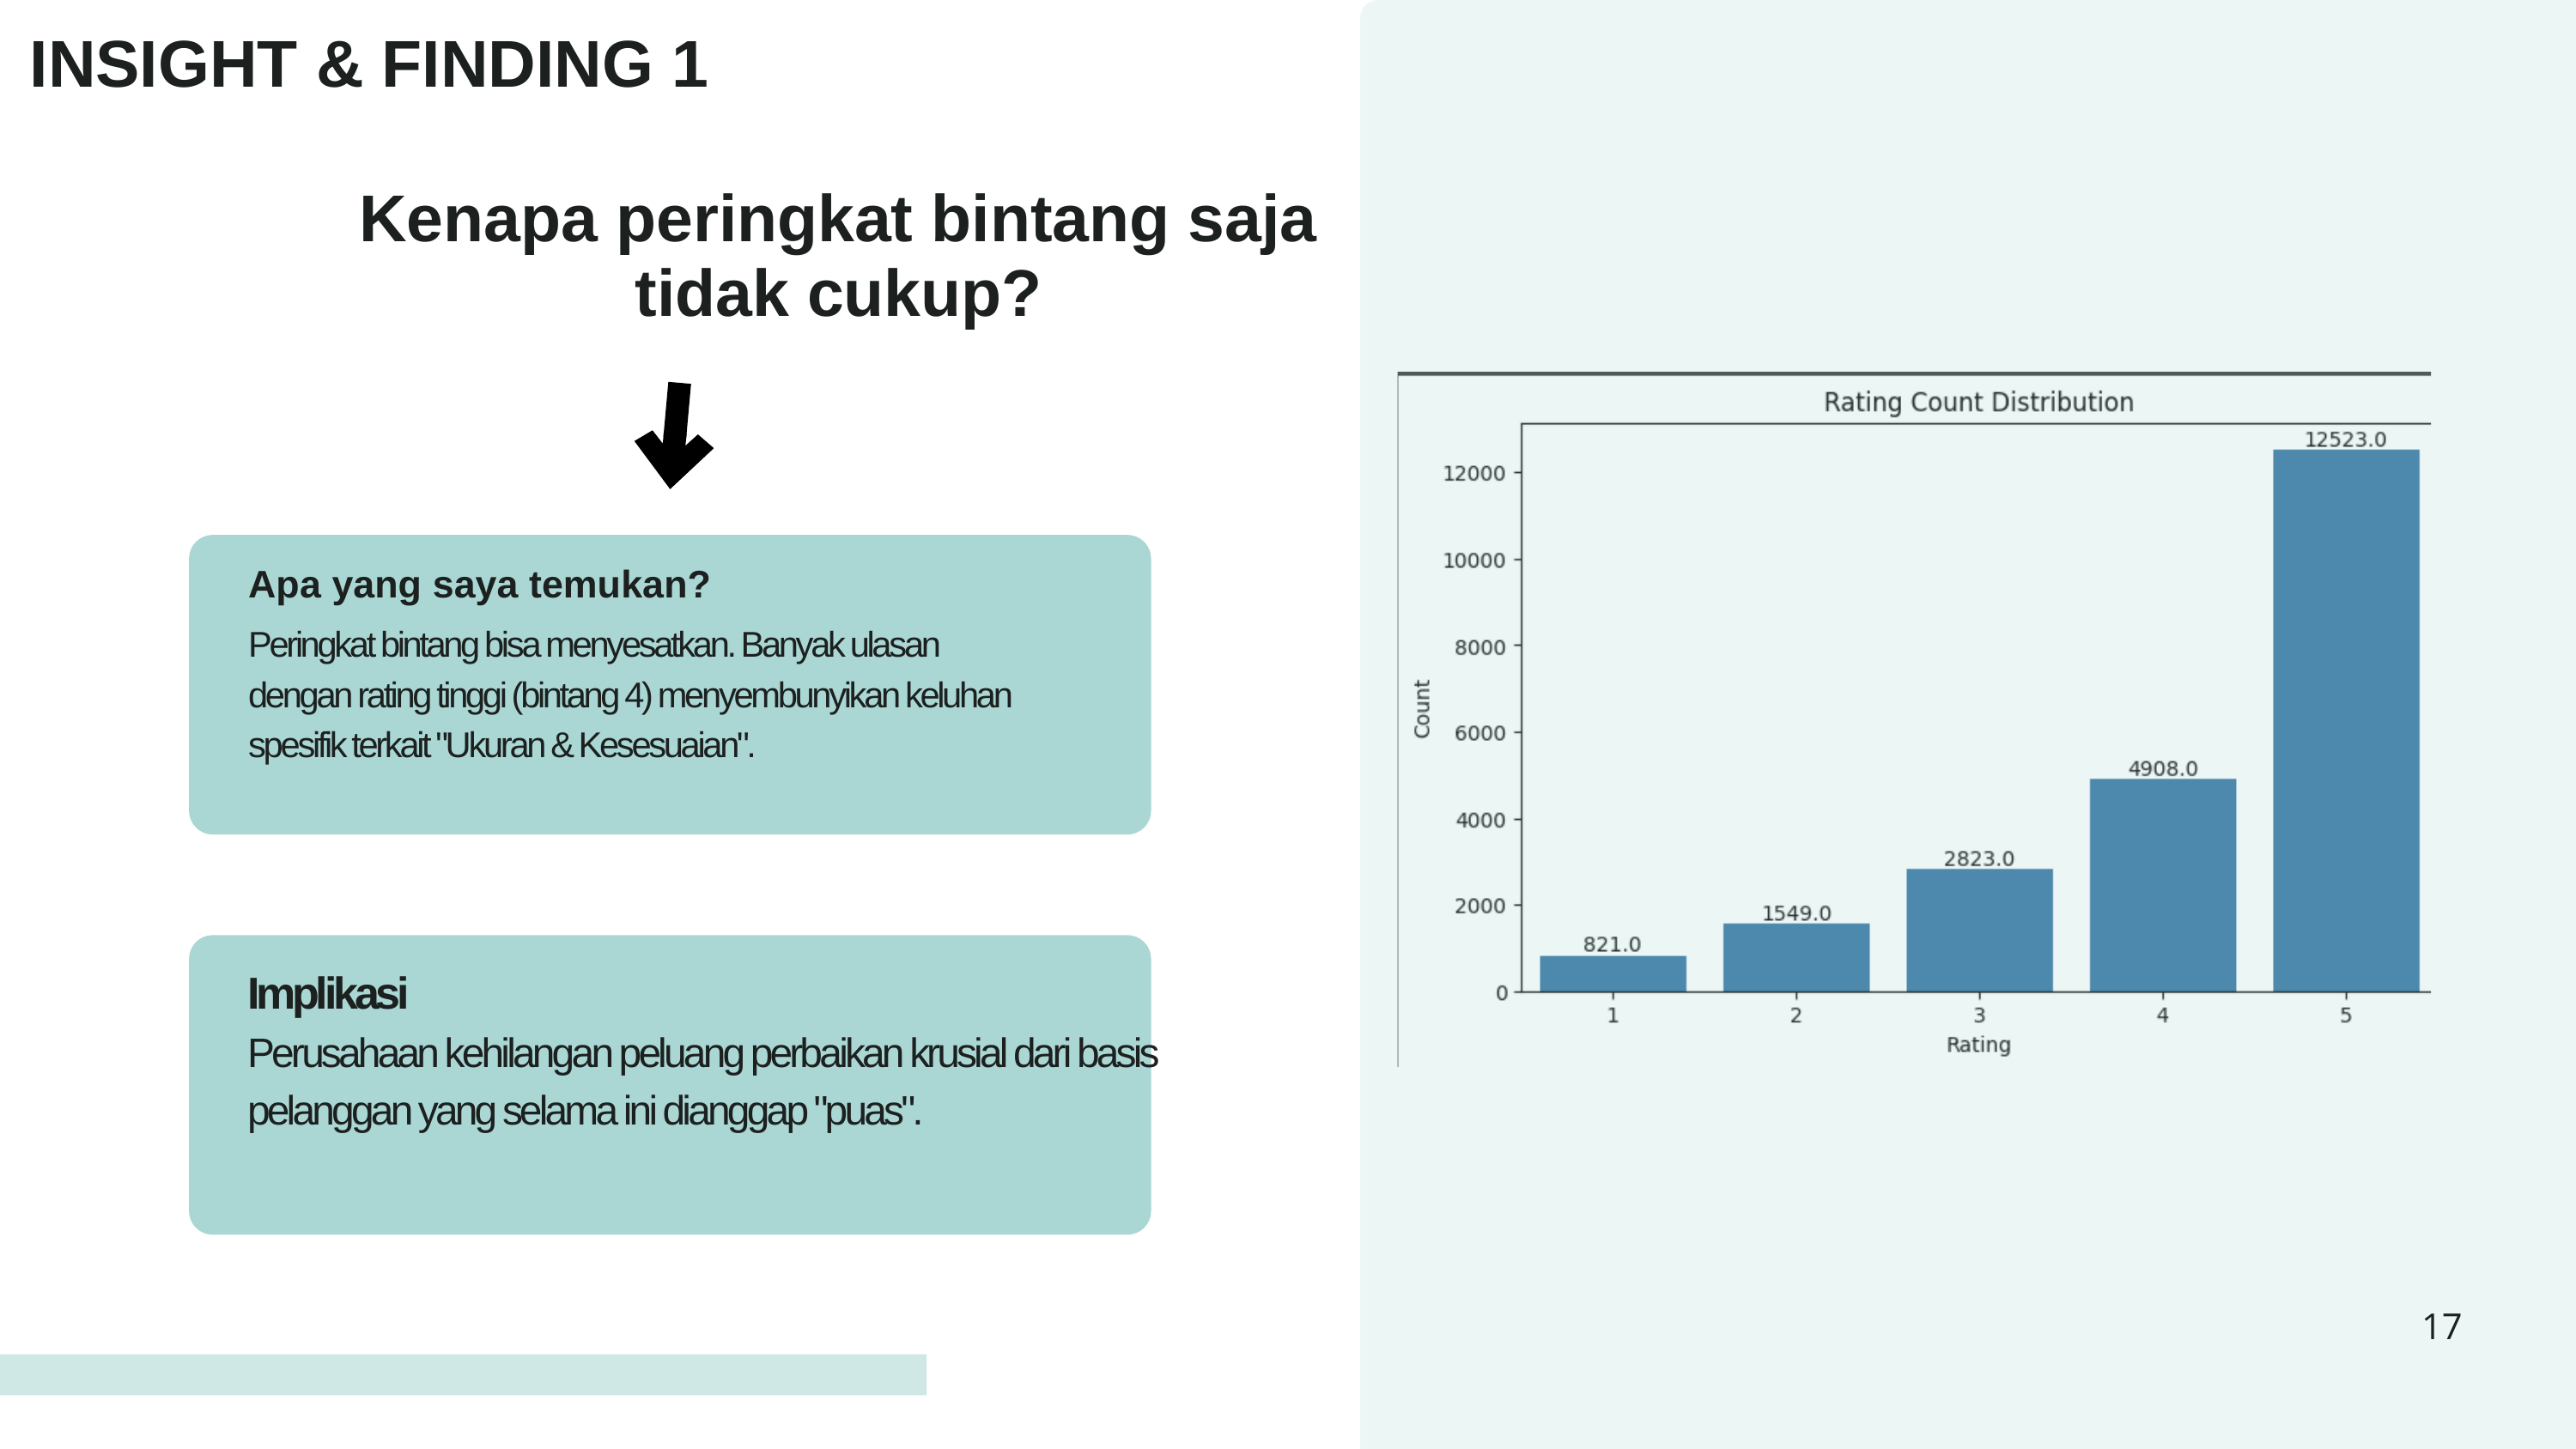

INSIGHT & FINDING 1
Kenapa peringkat bintang saja tidak cukup?

Apa yang saya temukan?
Peringkat bintang bisa menyesatkan. Banyak ulasan dengan rating tinggi (bintang 4) menyembunyikan keluhan spesifik terkait "Ukuran & Kesesuaian".

Implikasi
Perusahaan kehilangan peluang perbaikan krusial dari basis pelanggan yang selama ini dianggap "puas".
17